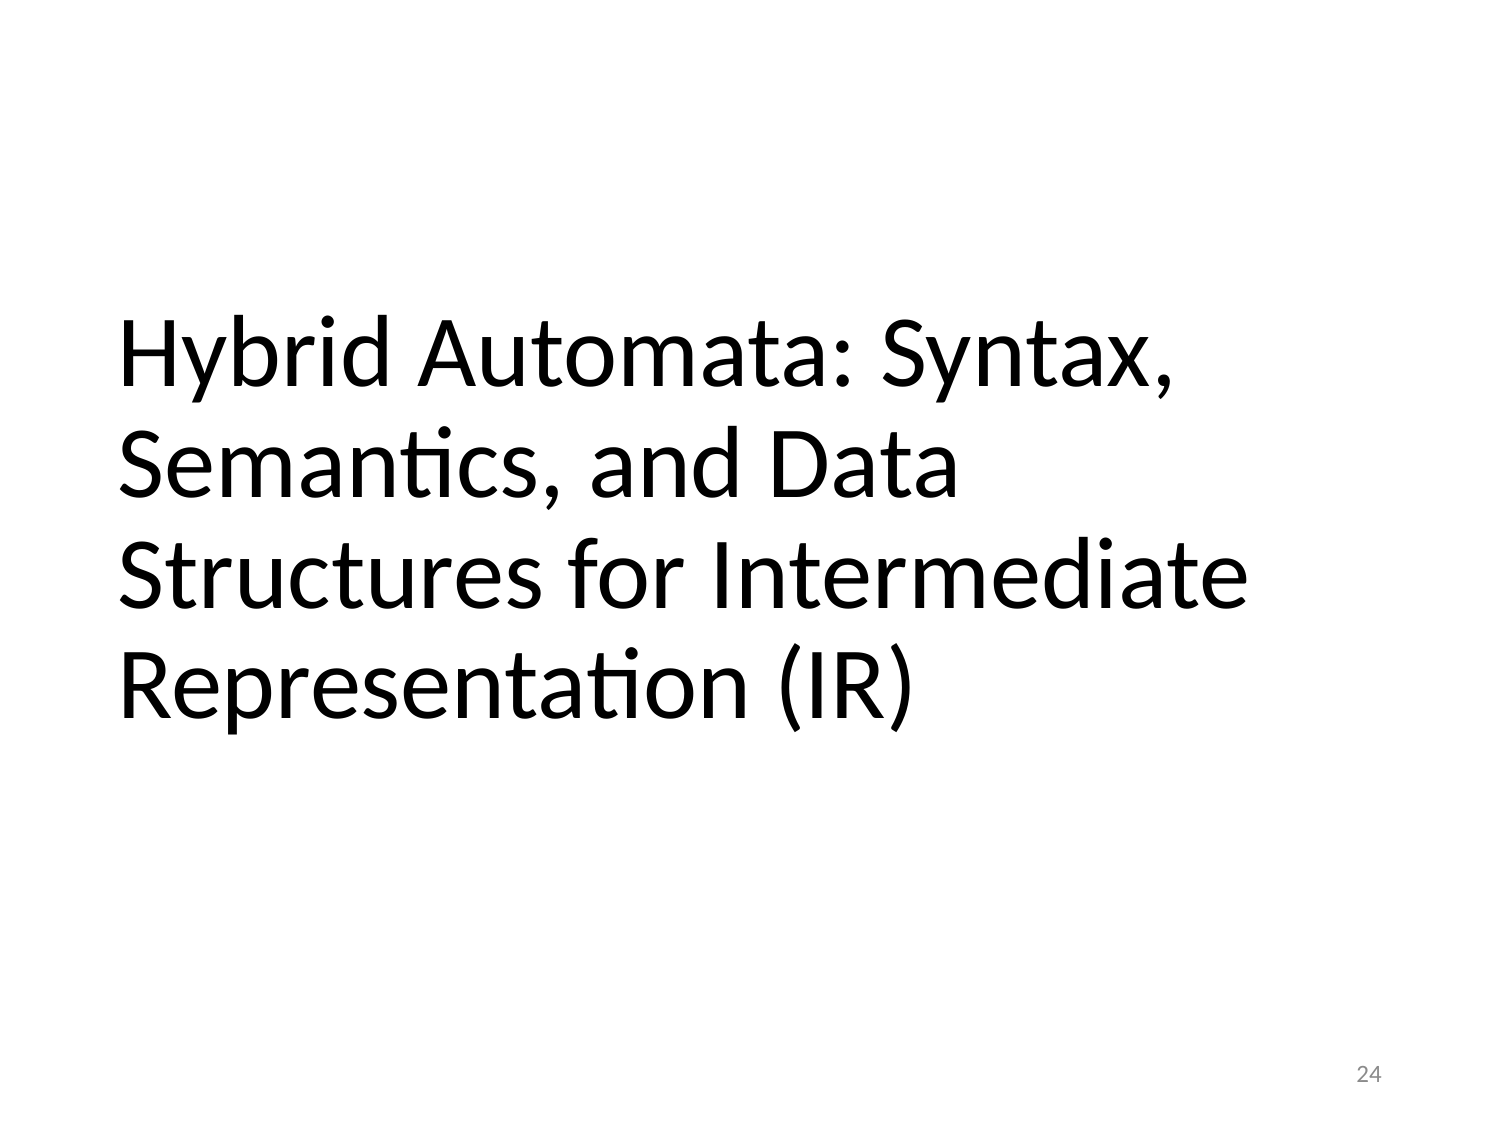

# Hybrid Automata: Syntax, Semantics, and Data Structures for Intermediate Representation (IR)

24